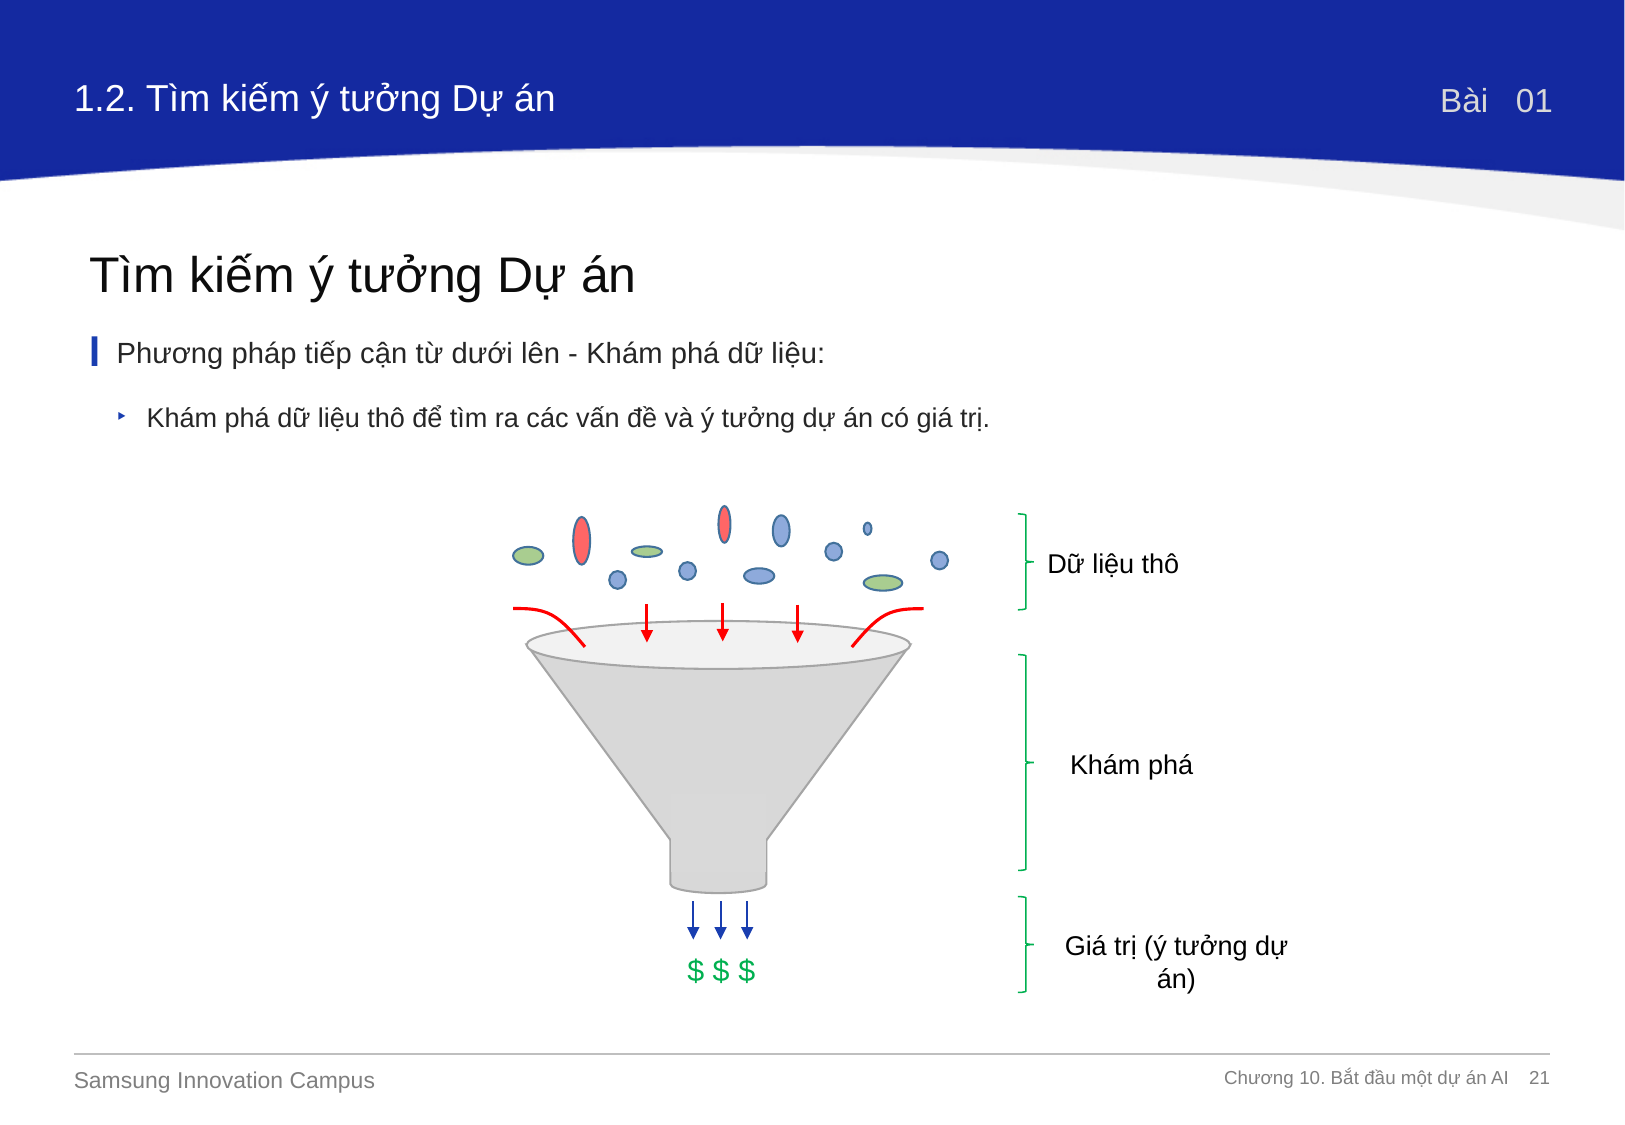

1.2. Tìm kiếm ý tưởng Dự án
Bài   01
Tìm kiếm ý tưởng Dự án
Phương pháp tiếp cận từ dưới lên - Khám phá dữ liệu:

Khám phá dữ liệu thô để tìm ra các vấn đề và ý tưởng dự án có giá trị.

Dữ liệu thô

Khám phá

Giá trị (ý tưởng dự án)
$ $ $